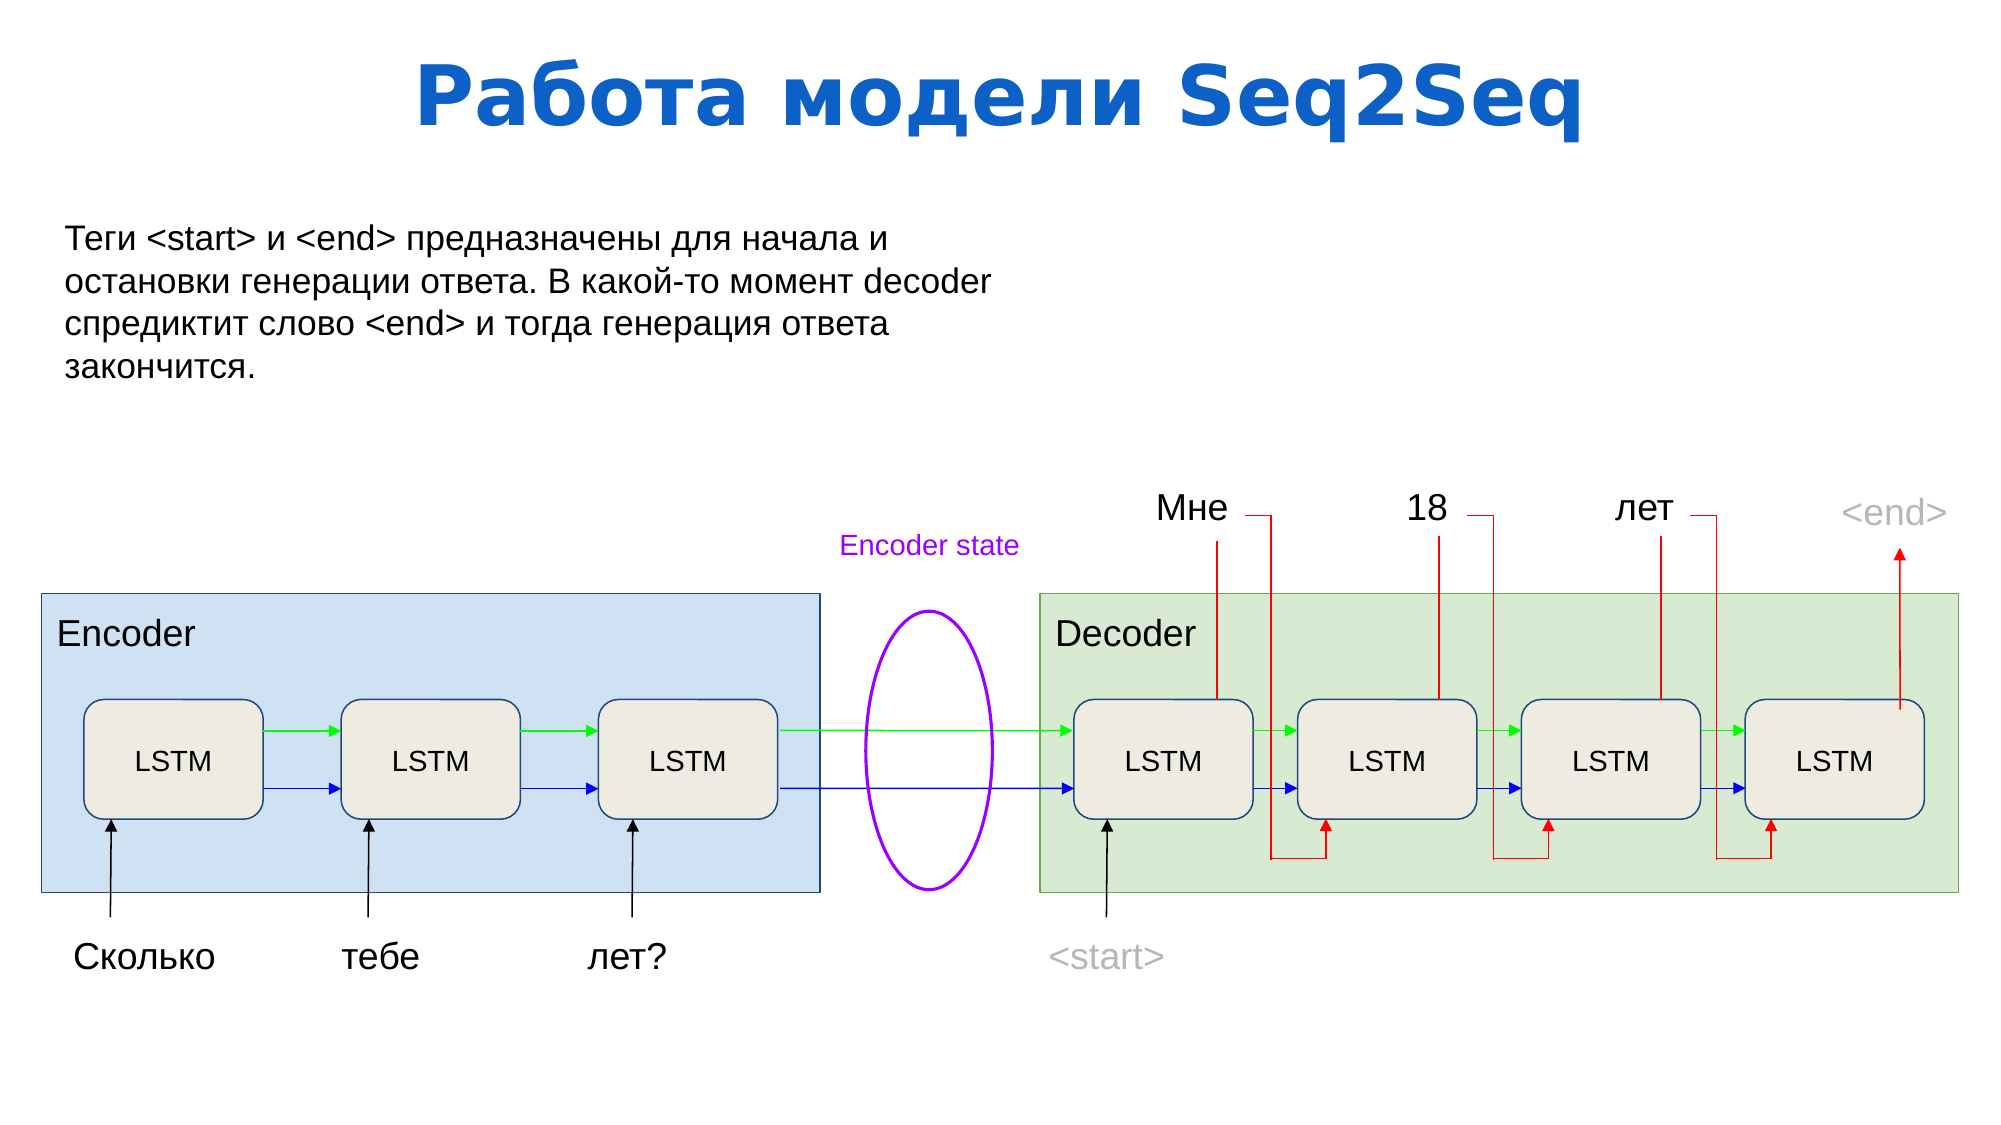

Работа модели Seq2Seq
Теги <start> и <end> предназначены для начала и остановки генерации ответа. В какой-то момент decoder спредиктит слово <end> и тогда генерация ответа закончится.
Мне                 18                лет
 <end>
Encoder state
Encoder
Decoder

LSTM
LSTM
LSTM
LSTM
LSTM
LSTM
LSTM
<start>
Сколько            тебе                лет?